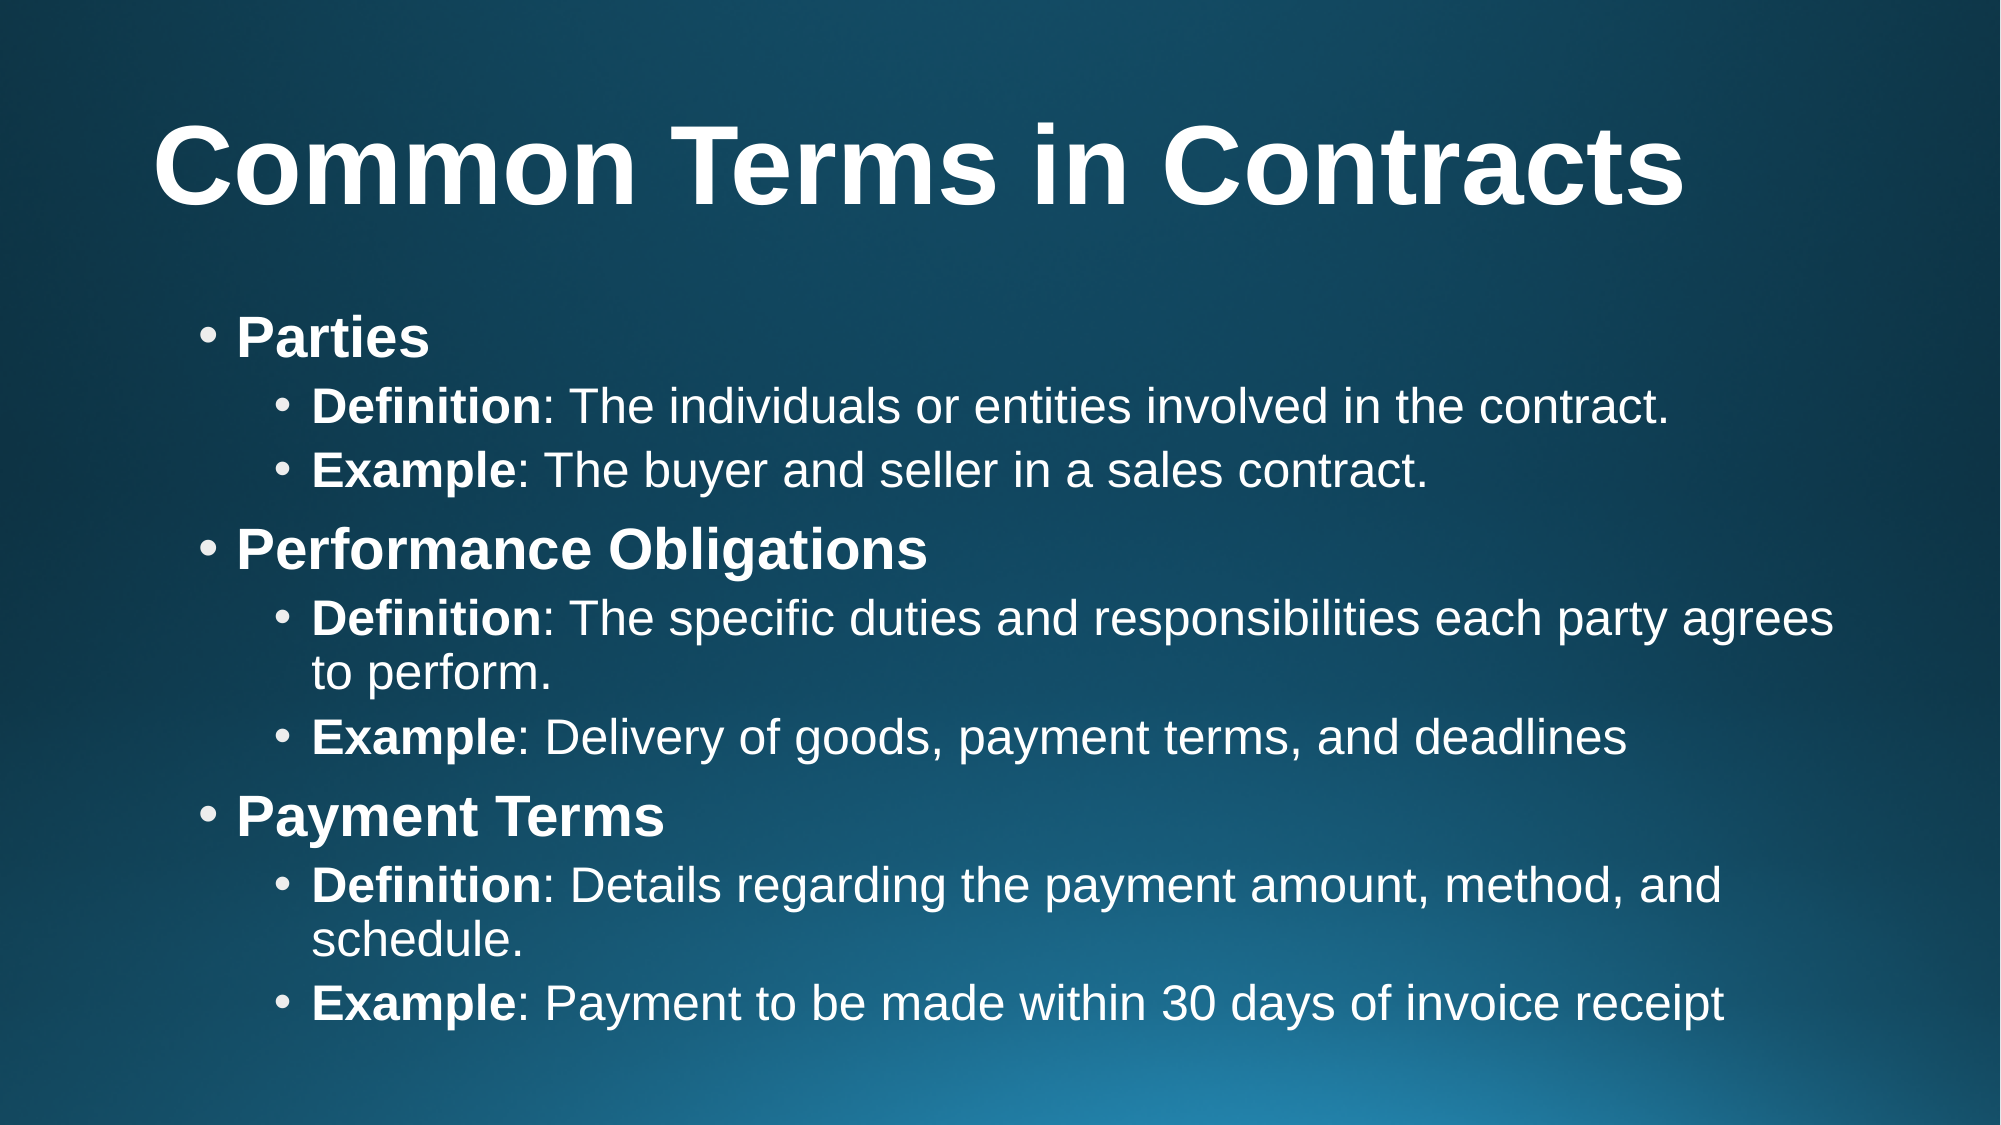

# Common Terms in Contracts
Parties
Definition: The individuals or entities involved in the contract.
Example: The buyer and seller in a sales contract.
Performance Obligations
Definition: The specific duties and responsibilities each party agrees to perform.
Example: Delivery of goods, payment terms, and deadlines
Payment Terms
Definition: Details regarding the payment amount, method, and schedule.
Example: Payment to be made within 30 days of invoice receipt